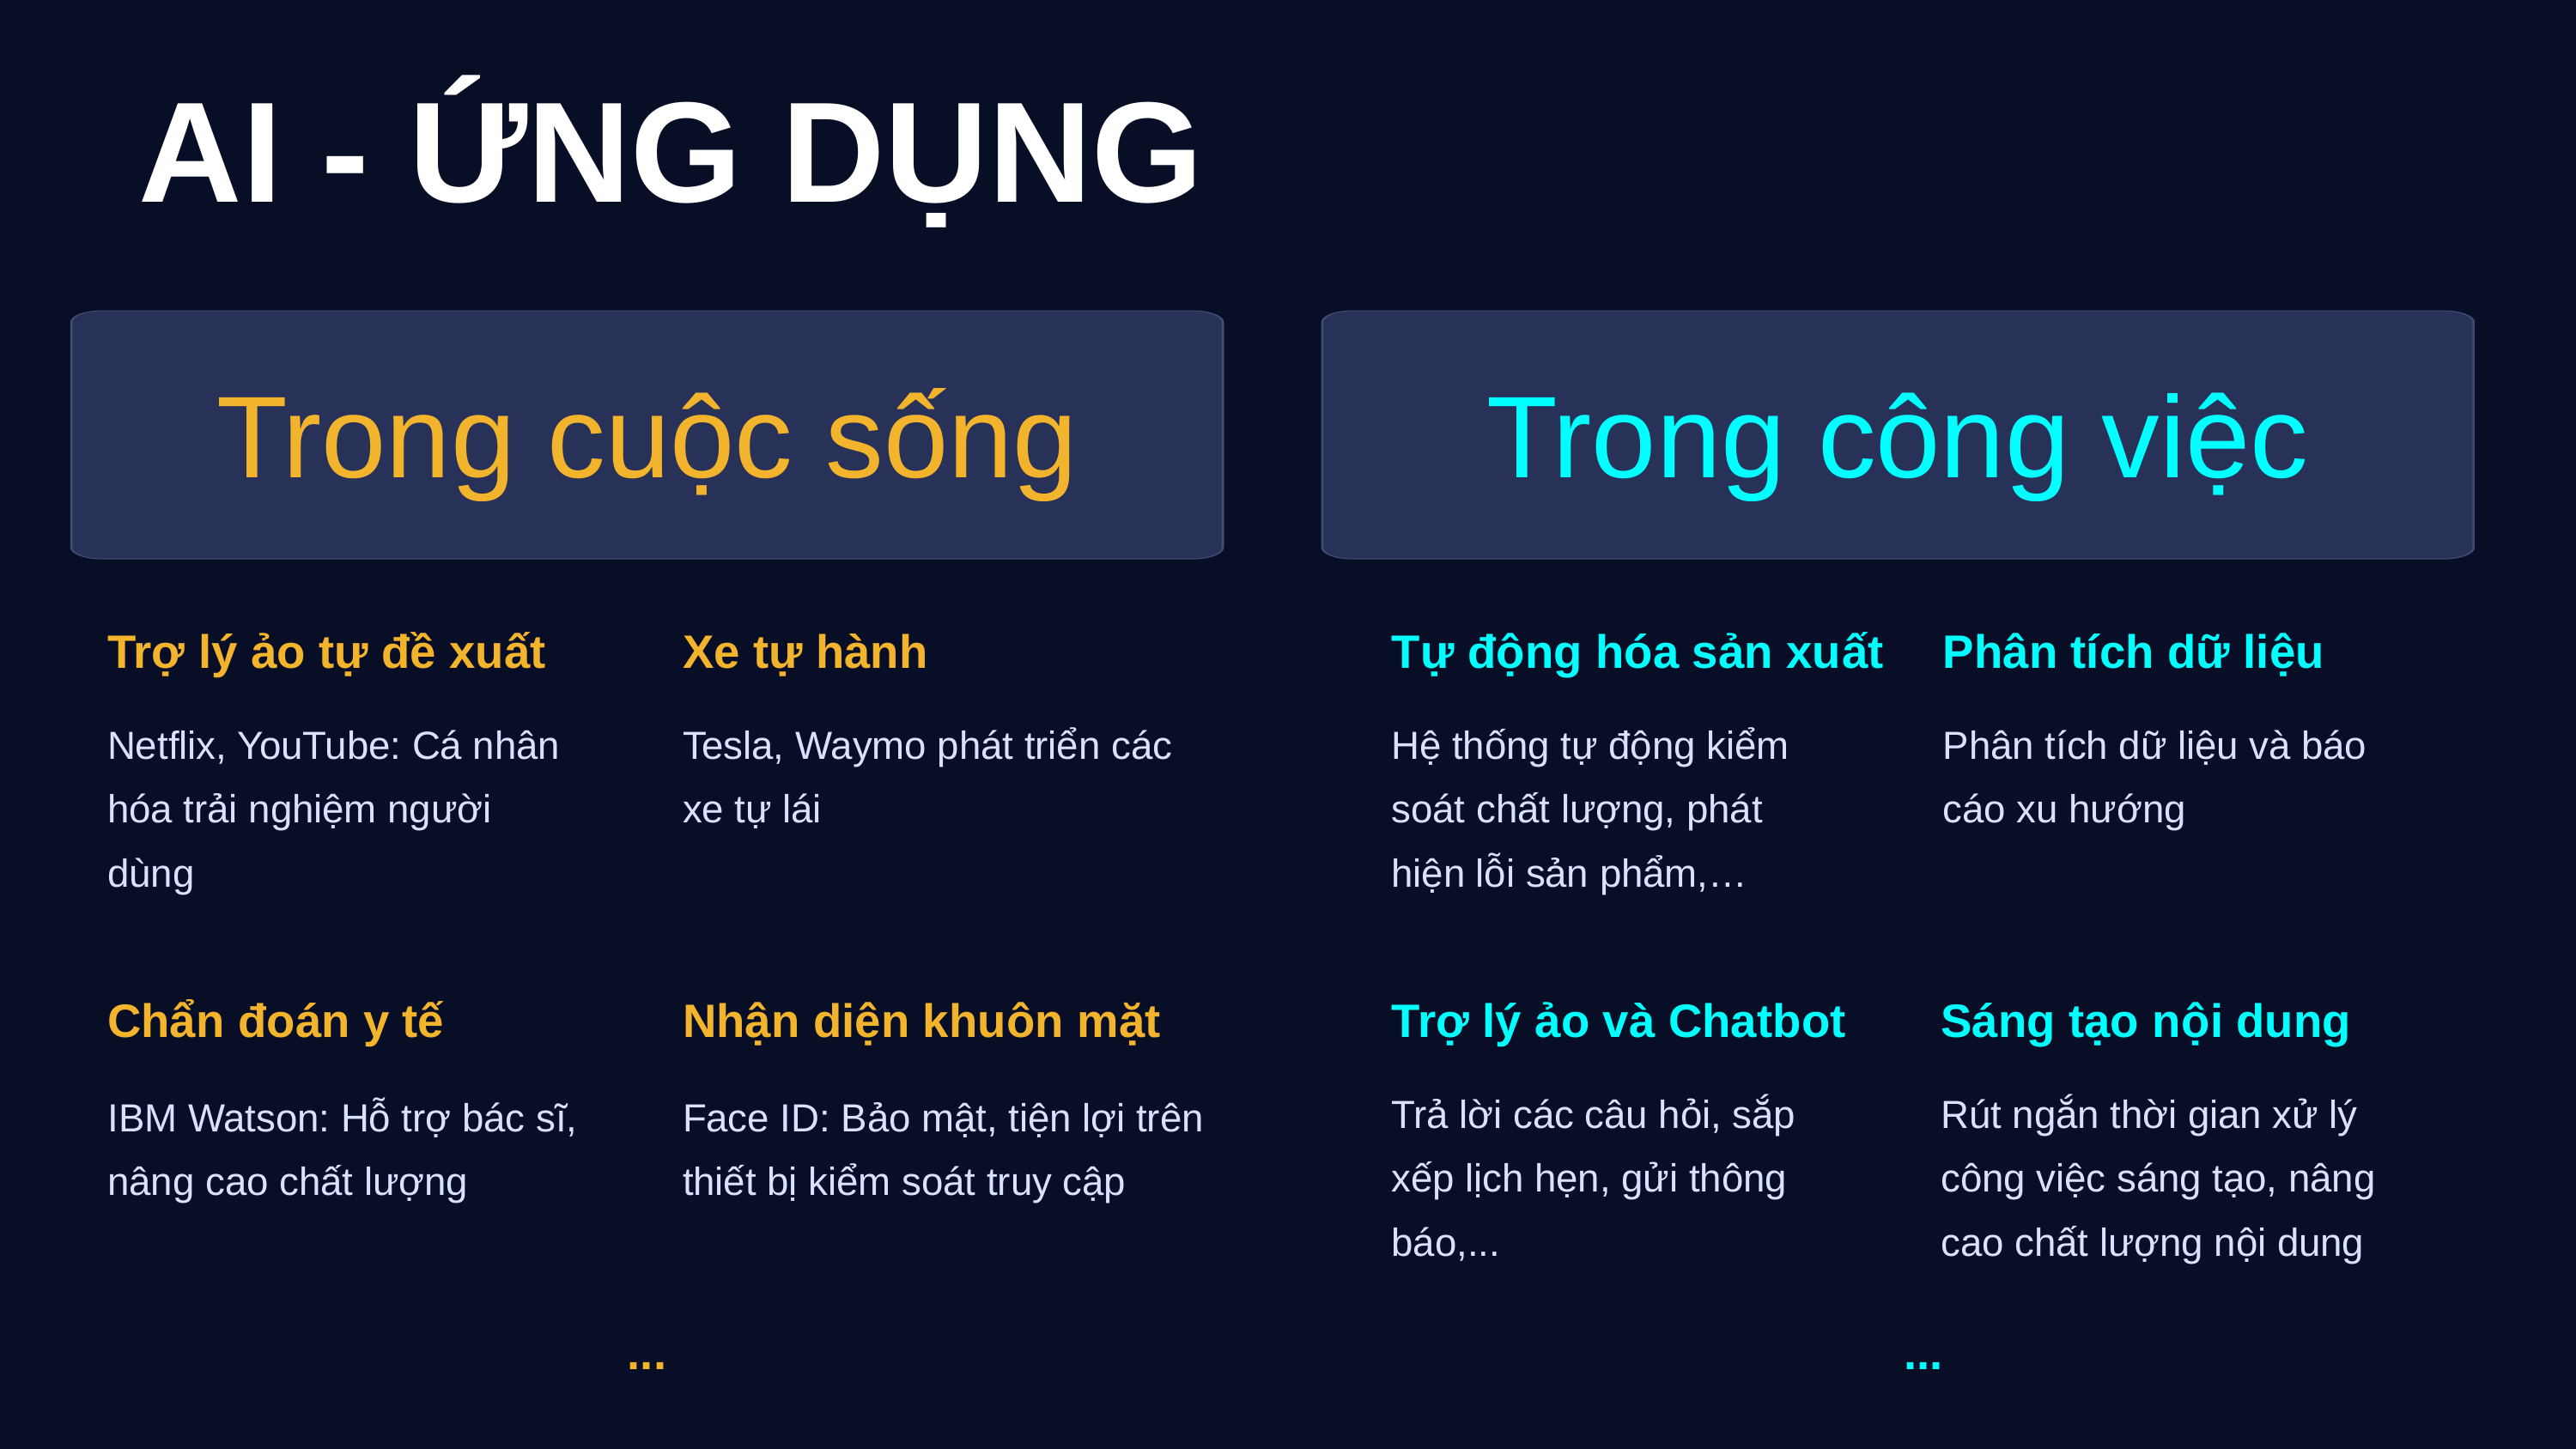

AI - ỨNG DỤNG

Trong cuộc sống
Trong công việc
Trợ lý ảo tự đề xuất
Xe tự hành
Tự động hóa sản xuất
Phân tích dữ liệu
Netflix, YouTube: Cá nhân hóa trải nghiệm người dùng
Tesla, Waymo phát triển các xe tự lái
Hệ thống tự động kiểm soát chất lượng, phát hiện lỗi sản phẩm,…
Phân tích dữ liệu và báo cáo xu hướng
Chẩn đoán y tế
Nhận diện khuôn mặt
Trợ lý ảo và Chatbot
Sáng tạo nội dung
Trả lời các câu hỏi, sắp xếp lịch hẹn, gửi thông báo,...
Rút ngắn thời gian xử lý công việc sáng tạo, nâng cao chất lượng nội dung
IBM Watson: Hỗ trợ bác sĩ, nâng cao chất lượng
Face ID: Bảo mật, tiện lợi trên thiết bị kiểm soát truy cập
...
...